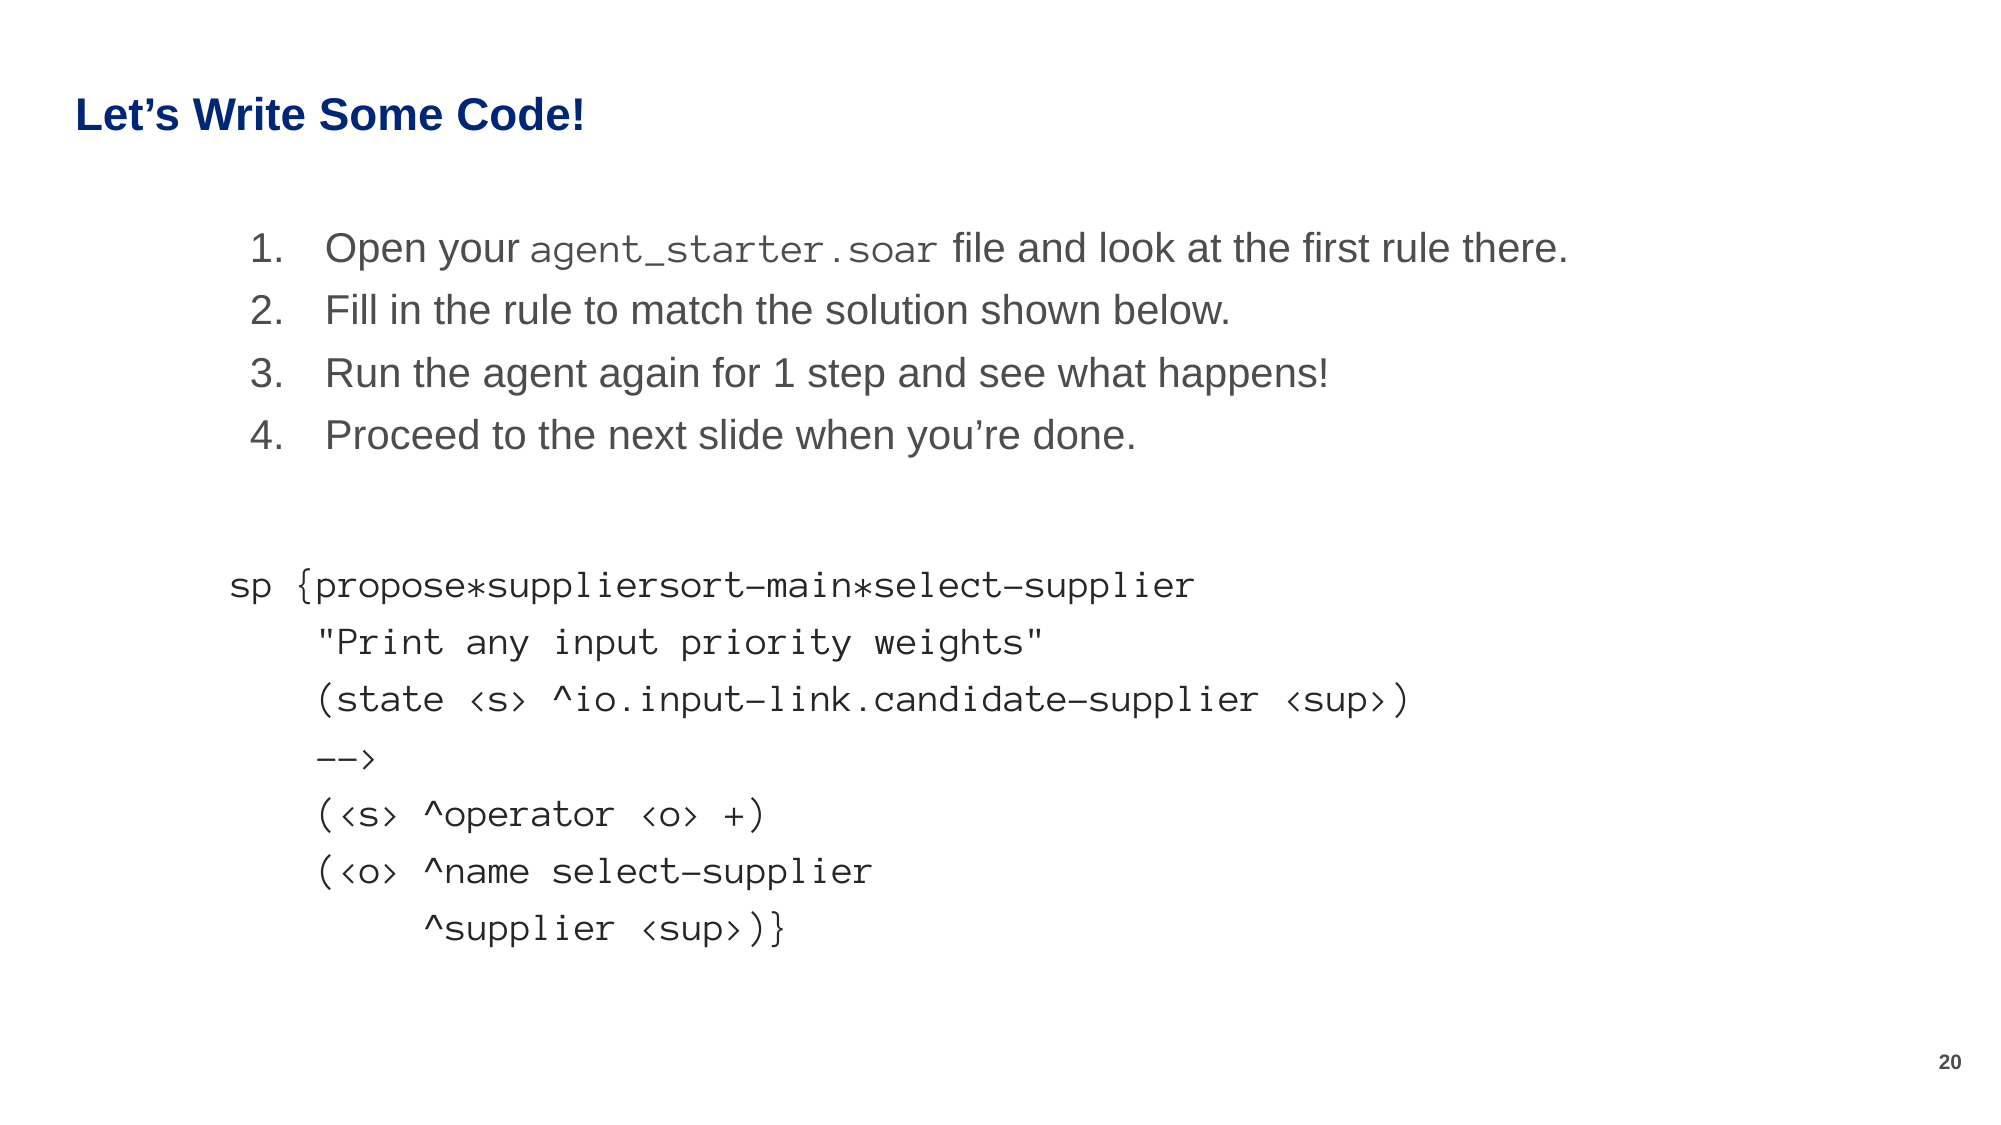

# Let’s Write Some Code!
Open your agent_starter.soar file and look at the first rule there.
Fill in the rule to match the solution shown below.
Run the agent again for 1 step and see what happens!
Proceed to the next slide when you’re done.
sp {propose*suppliersort-main*select-supplier
    "Print any input priority weights"
    (state <s> ^io.input-link.candidate-supplier <sup>)
    -->
    (<s> ^operator <o> +)
    (<o> ^name select-supplier
         ^supplier <sup>)}